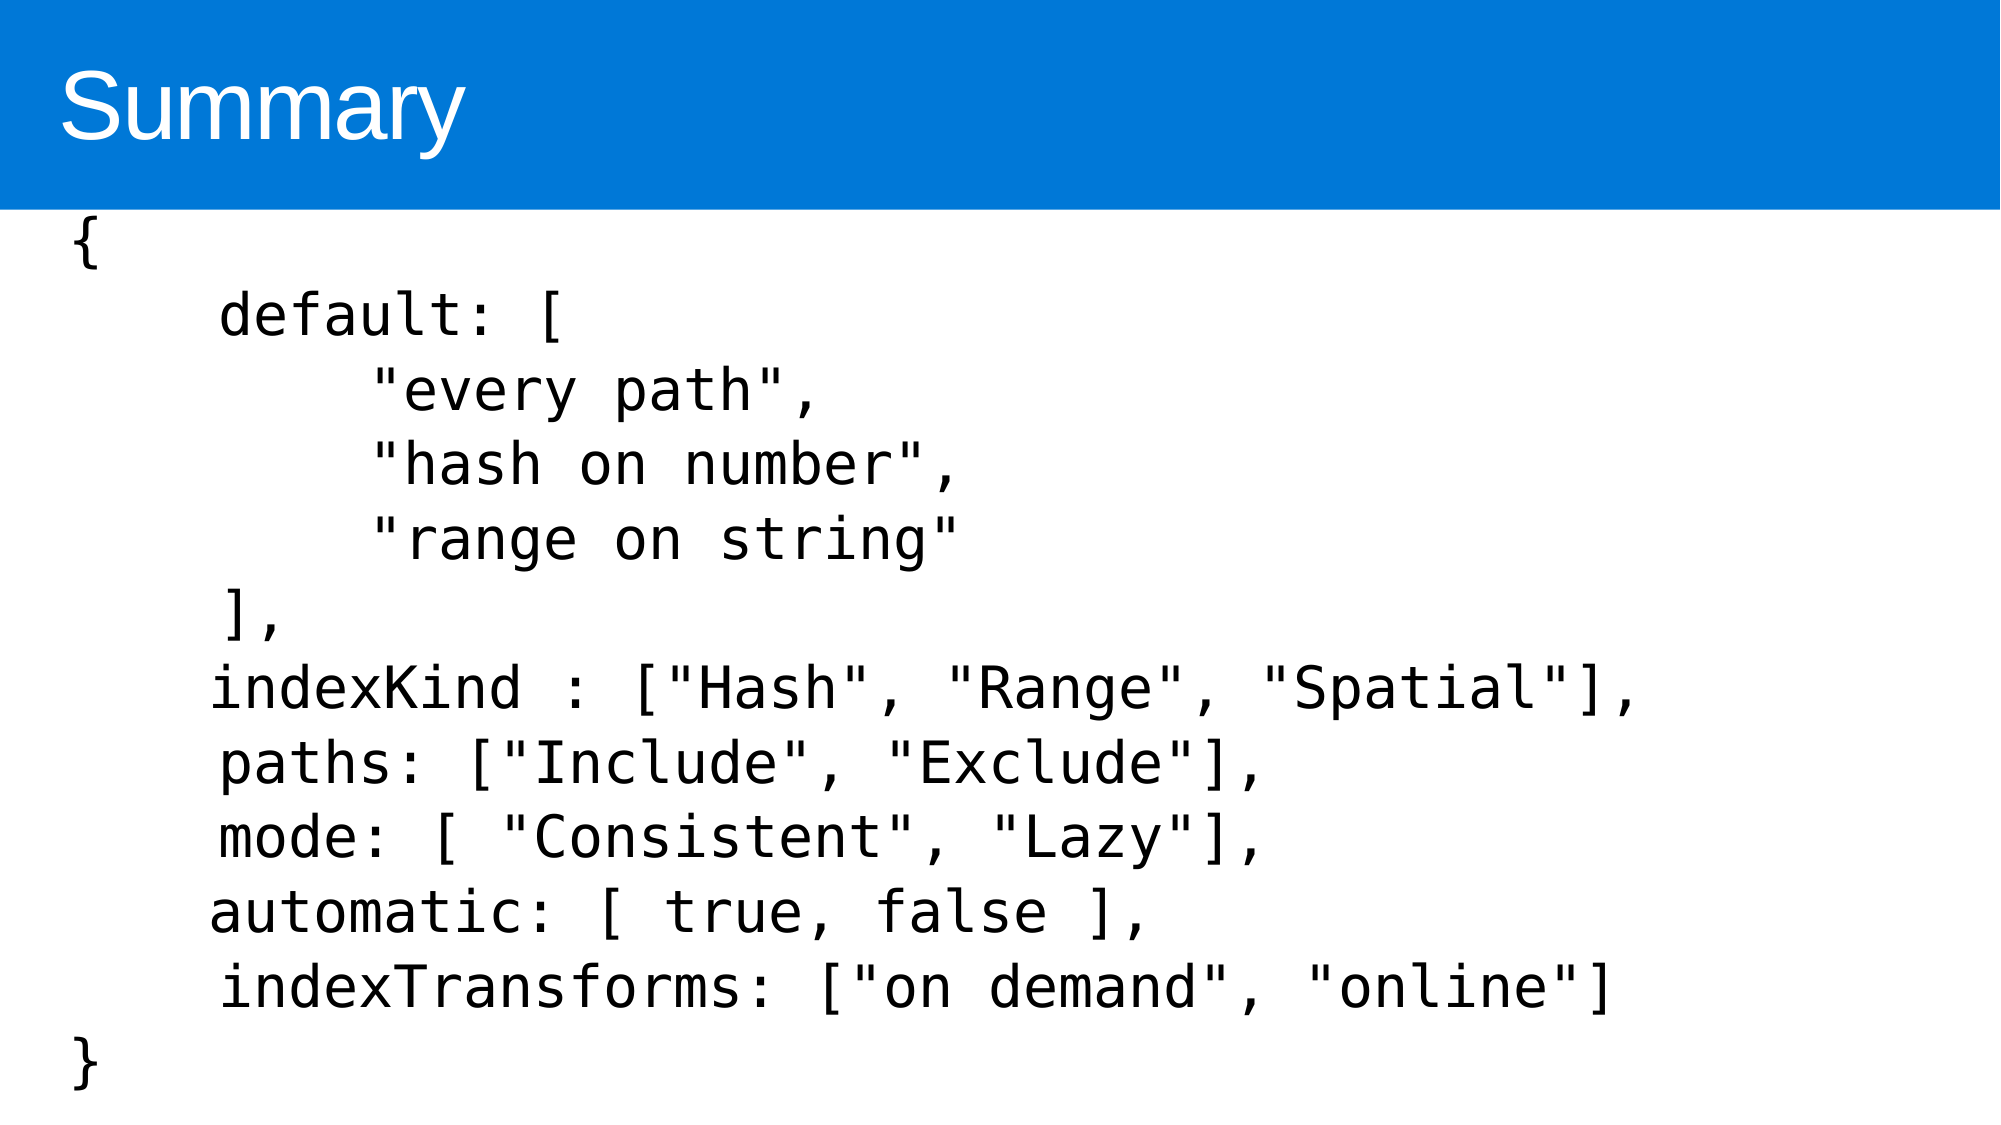

Summary
{
	default: [
		"every path",
		"hash on number",
		"range on string"
	],
    indexKind : ["Hash", "Range", "Spatial"],
	paths: ["Include", "Exclude"],
	mode: [ "Consistent", "Lazy"],
    automatic: [ true, false ],
	indexTransforms: ["on demand", "online"]
}